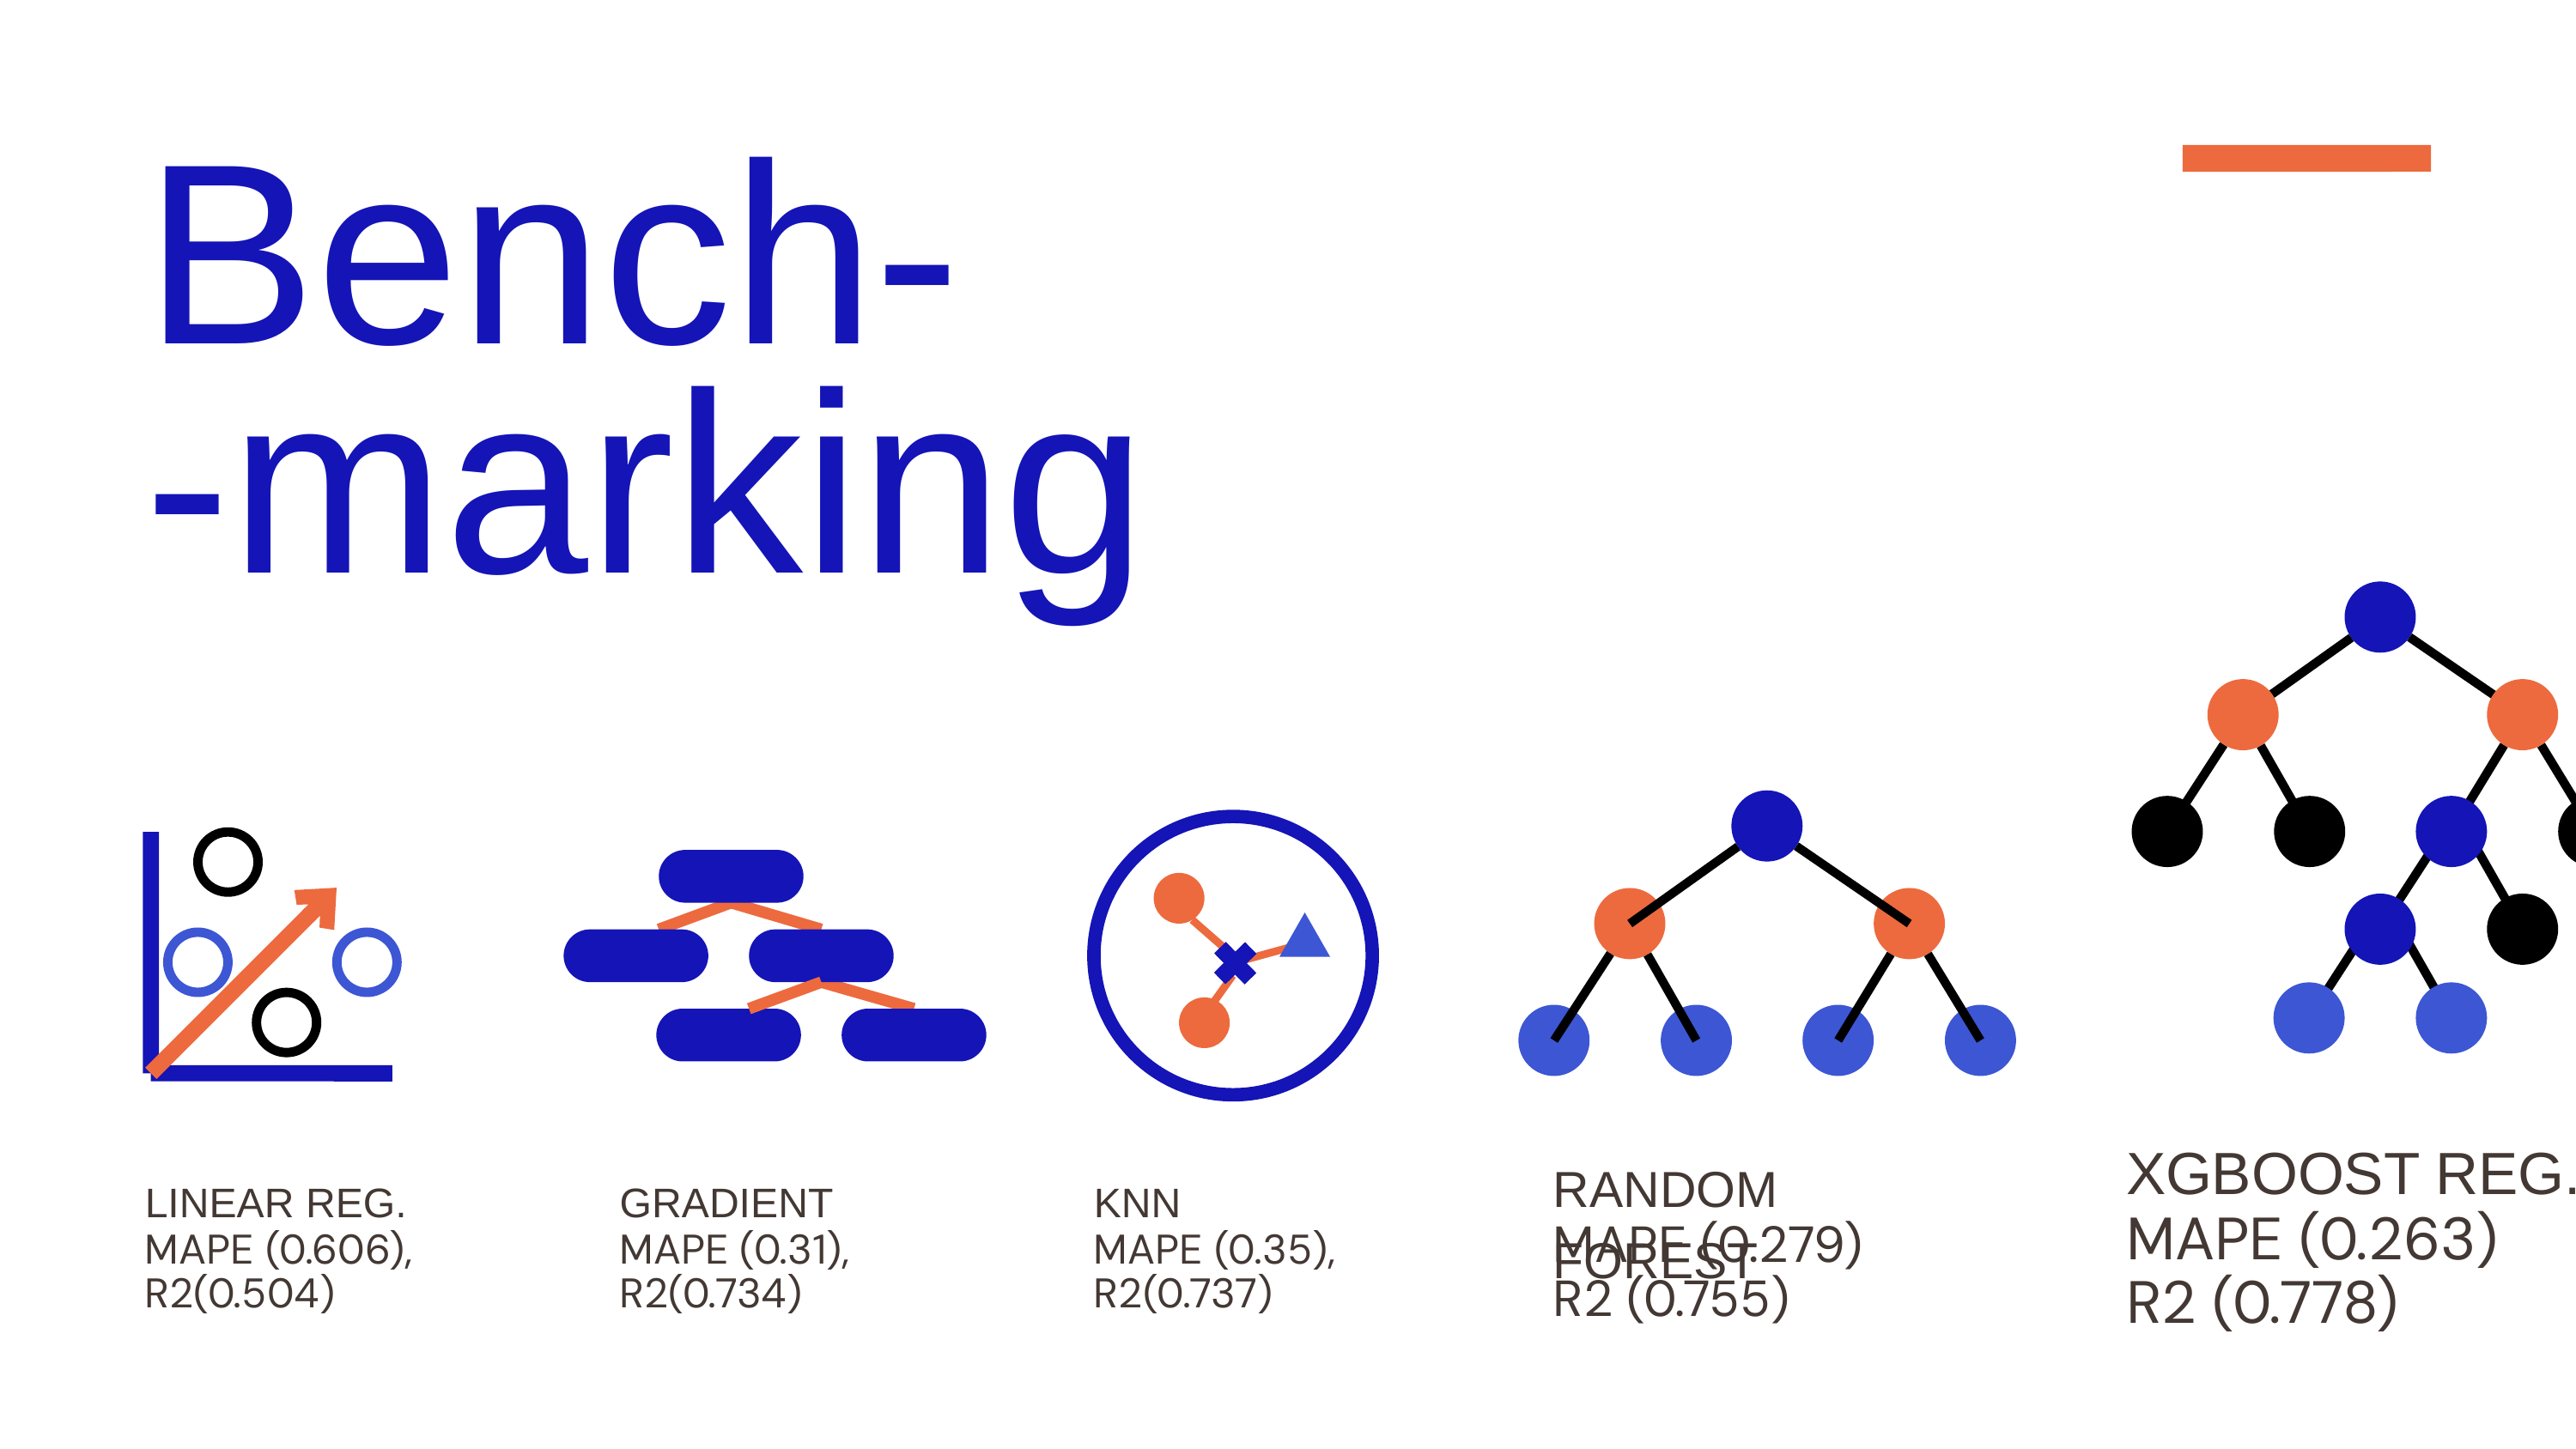

Bench-
-marking

XGBOOST REG.
RANDOM FOREST
LINEAR REG.
GRADIENT
KNN
MAPE (0.263)
R2 (0.778)
MAPE (0.279)
R2 (0.755)
MAPE (0.606), R2(0.504)
MAPE (0.31), R2(0.734)
MAPE (0.35), R2(0.737)